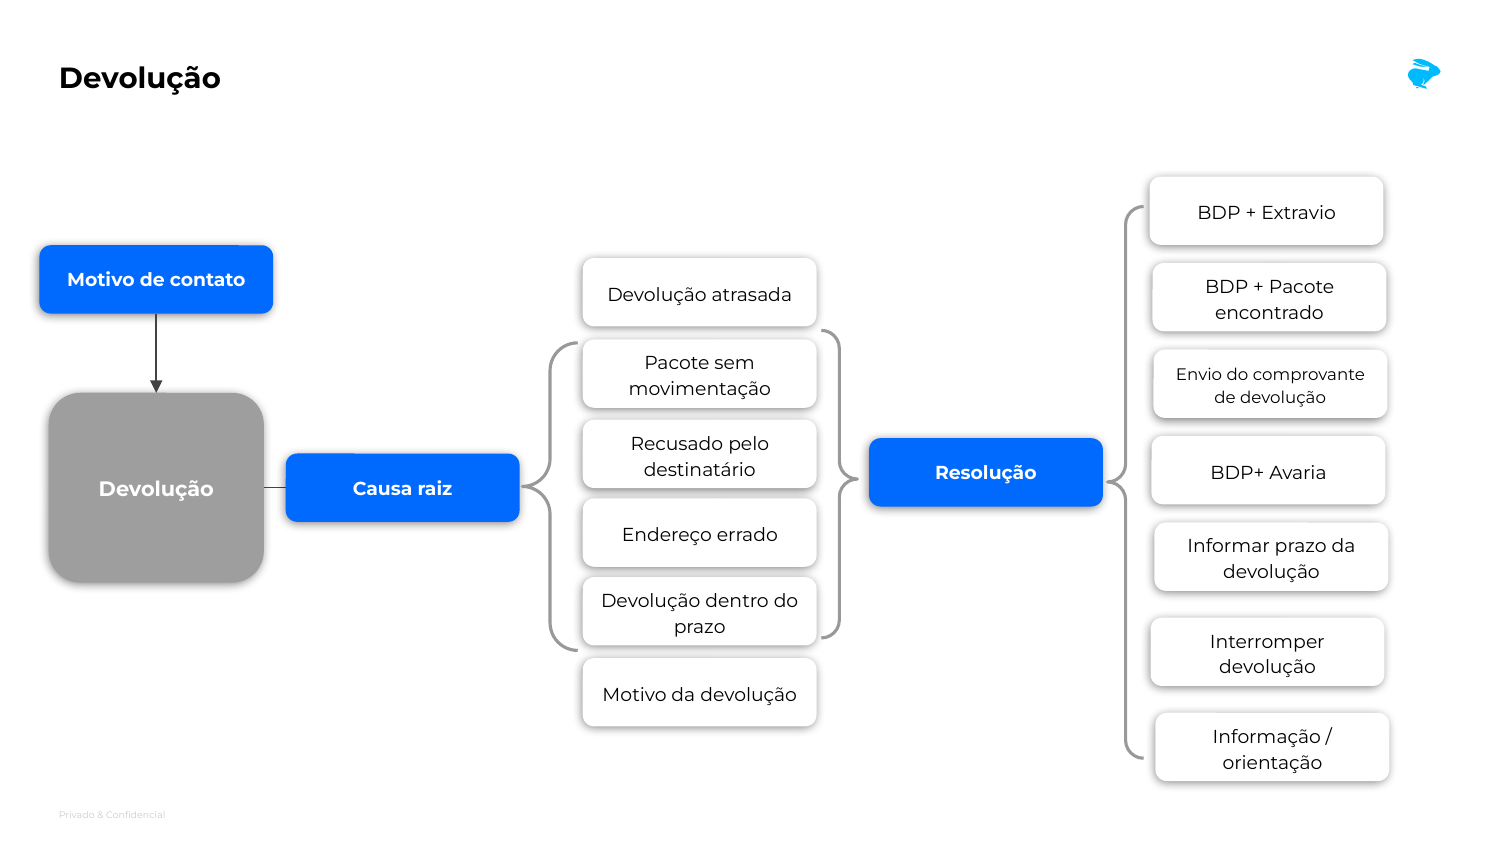

# Devolução

BDP + Extravio

Motivo de contato
Devolução atrasada
BDP + Pacote encontrado

Pacote sem movimentação

Envio do comprovante de devolução
Devolução
Recusado pelo destinatário
BDP+ Avaria
Resolução
Causa raiz
Endereço errado
Informar prazo da devolução
Devolução dentro do prazo
Interromper devolução
Motivo da devolução
Informação / orientação